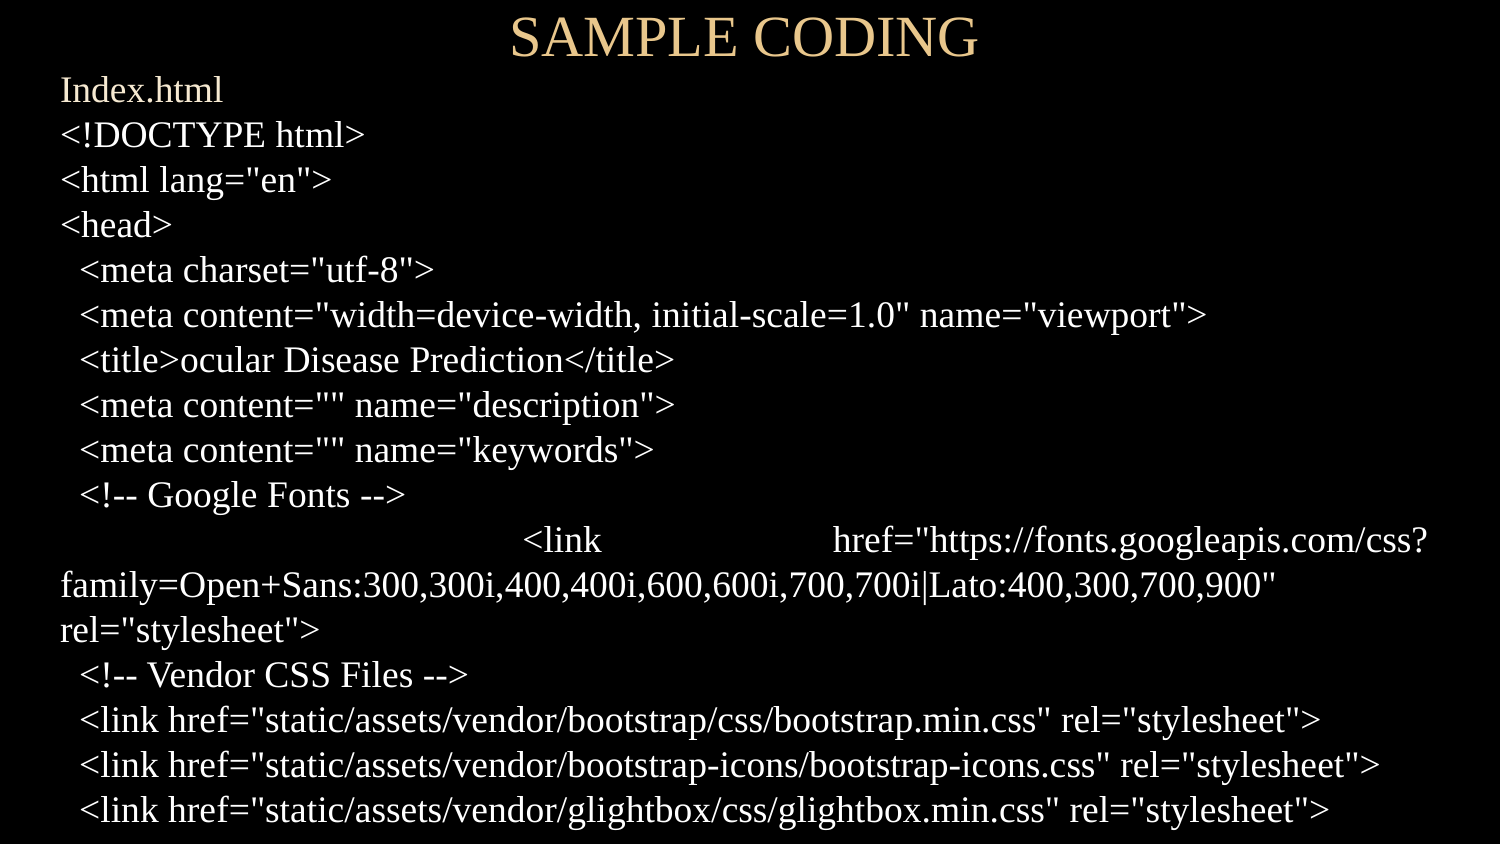

SAMPLE CODING
Index.html
<!DOCTYPE html>
<html lang="en">
<head>
  <meta charset="utf-8">
  <meta content="width=device-width, initial-scale=1.0" name="viewport">
  <title>ocular Disease Prediction</title>
  <meta content="" name="description">
  <meta content="" name="keywords">
  <!-- Google Fonts -->
  <link href="https://fonts.googleapis.com/css?family=Open+Sans:300,300i,400,400i,600,600i,700,700i|Lato:400,300,700,900" rel="stylesheet">
  <!-- Vendor CSS Files -->
  <link href="static/assets/vendor/bootstrap/css/bootstrap.min.css" rel="stylesheet">
  <link href="static/assets/vendor/bootstrap-icons/bootstrap-icons.css" rel="stylesheet">
  <link href="static/assets/vendor/glightbox/css/glightbox.min.css" rel="stylesheet">